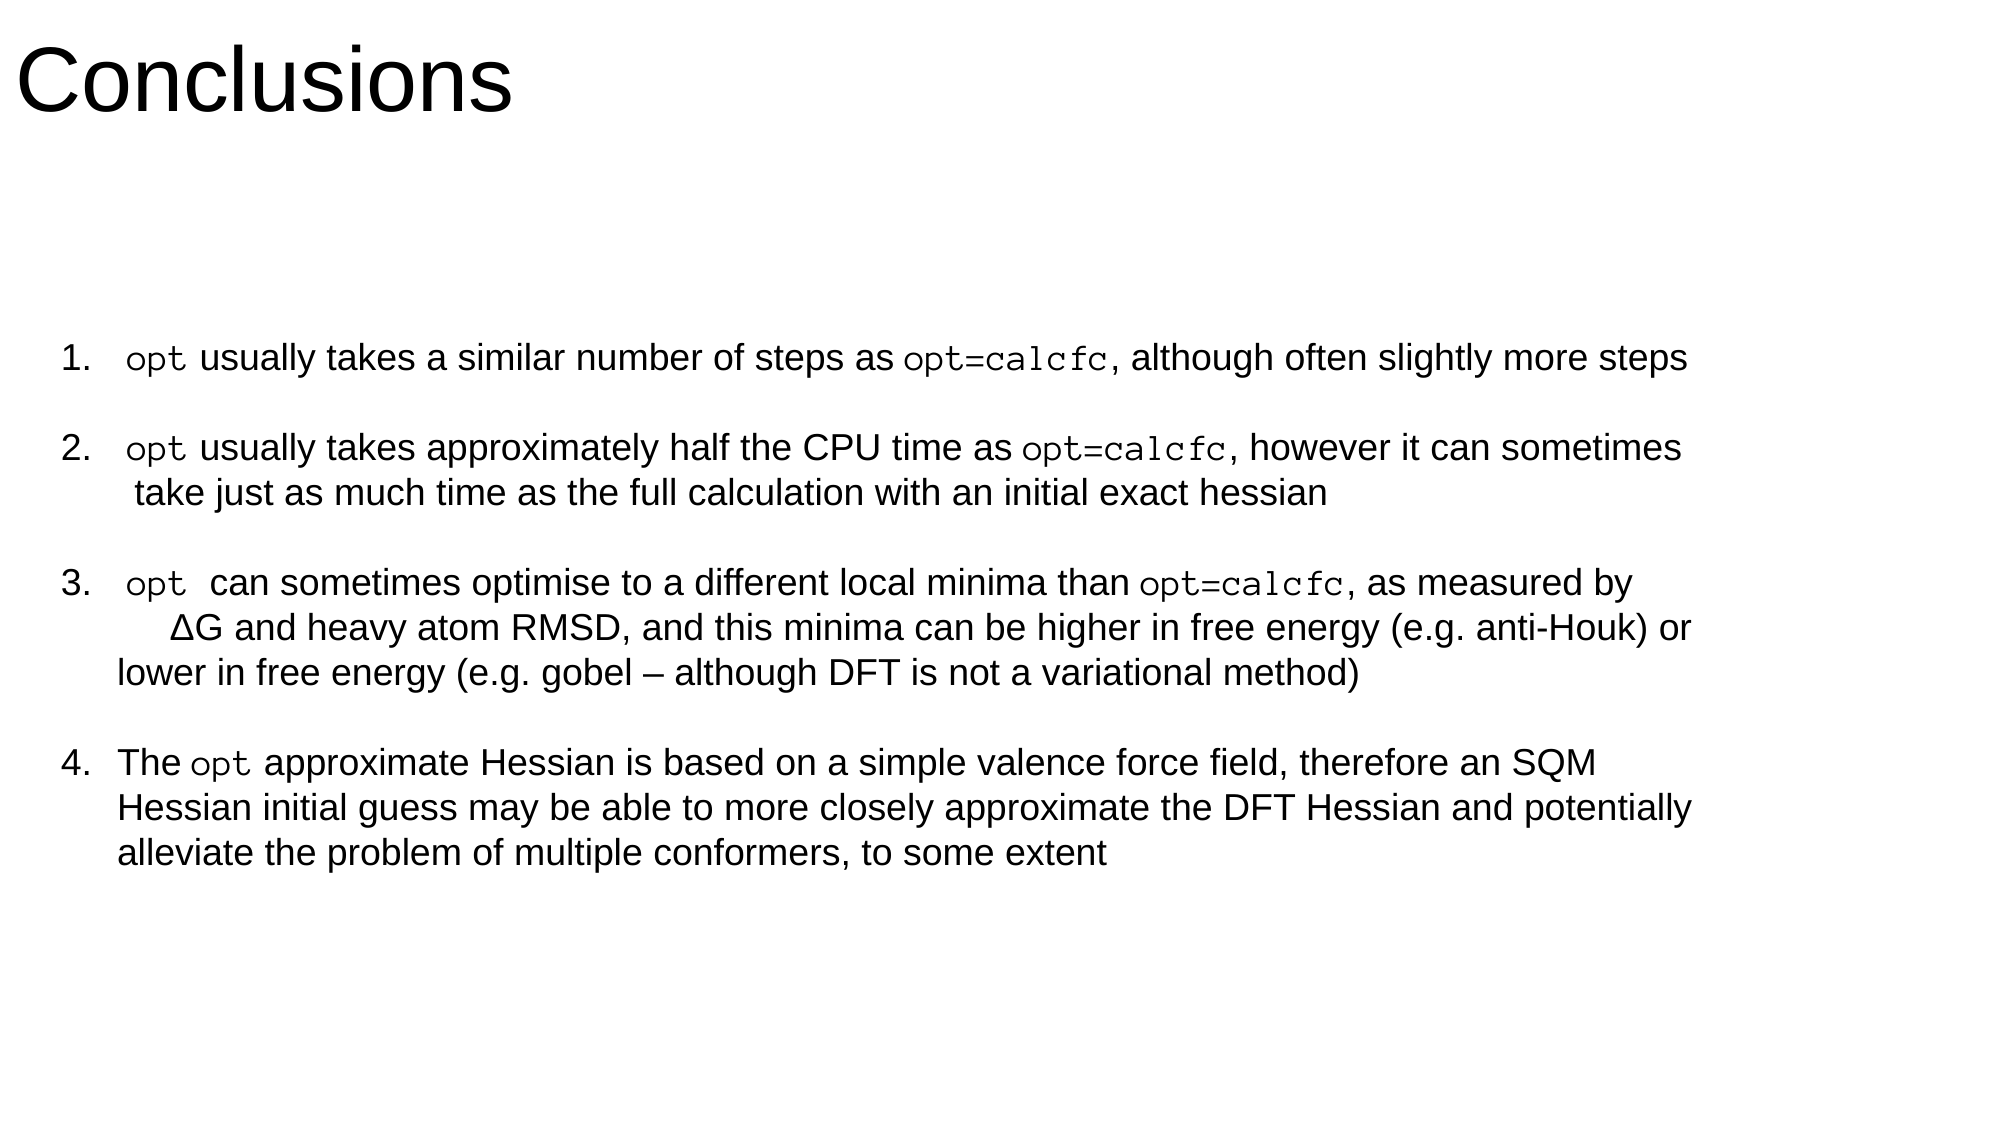

# Conclusions
 opt usually takes a similar number of steps as opt=calcfc, although often slightly more steps

 opt usually takes approximately half the CPU time as opt=calcfc, however it can sometimes
       take just as much time as the full calculation with an initial exact hessian

 opt can sometimes optimise to a different local minima than opt=calcfc, as measured by           ΔG and heavy atom RMSD, and this minima can be higher in free energy (e.g. anti-Houk) or lower in free energy (e.g. gobel – although DFT is not a variational method)

The opt approximate Hessian is based on a simple valence force field, therefore an SQM Hessian initial guess may be able to more closely approximate the DFT Hessian and potentially alleviate the problem of multiple conformers, to some extent